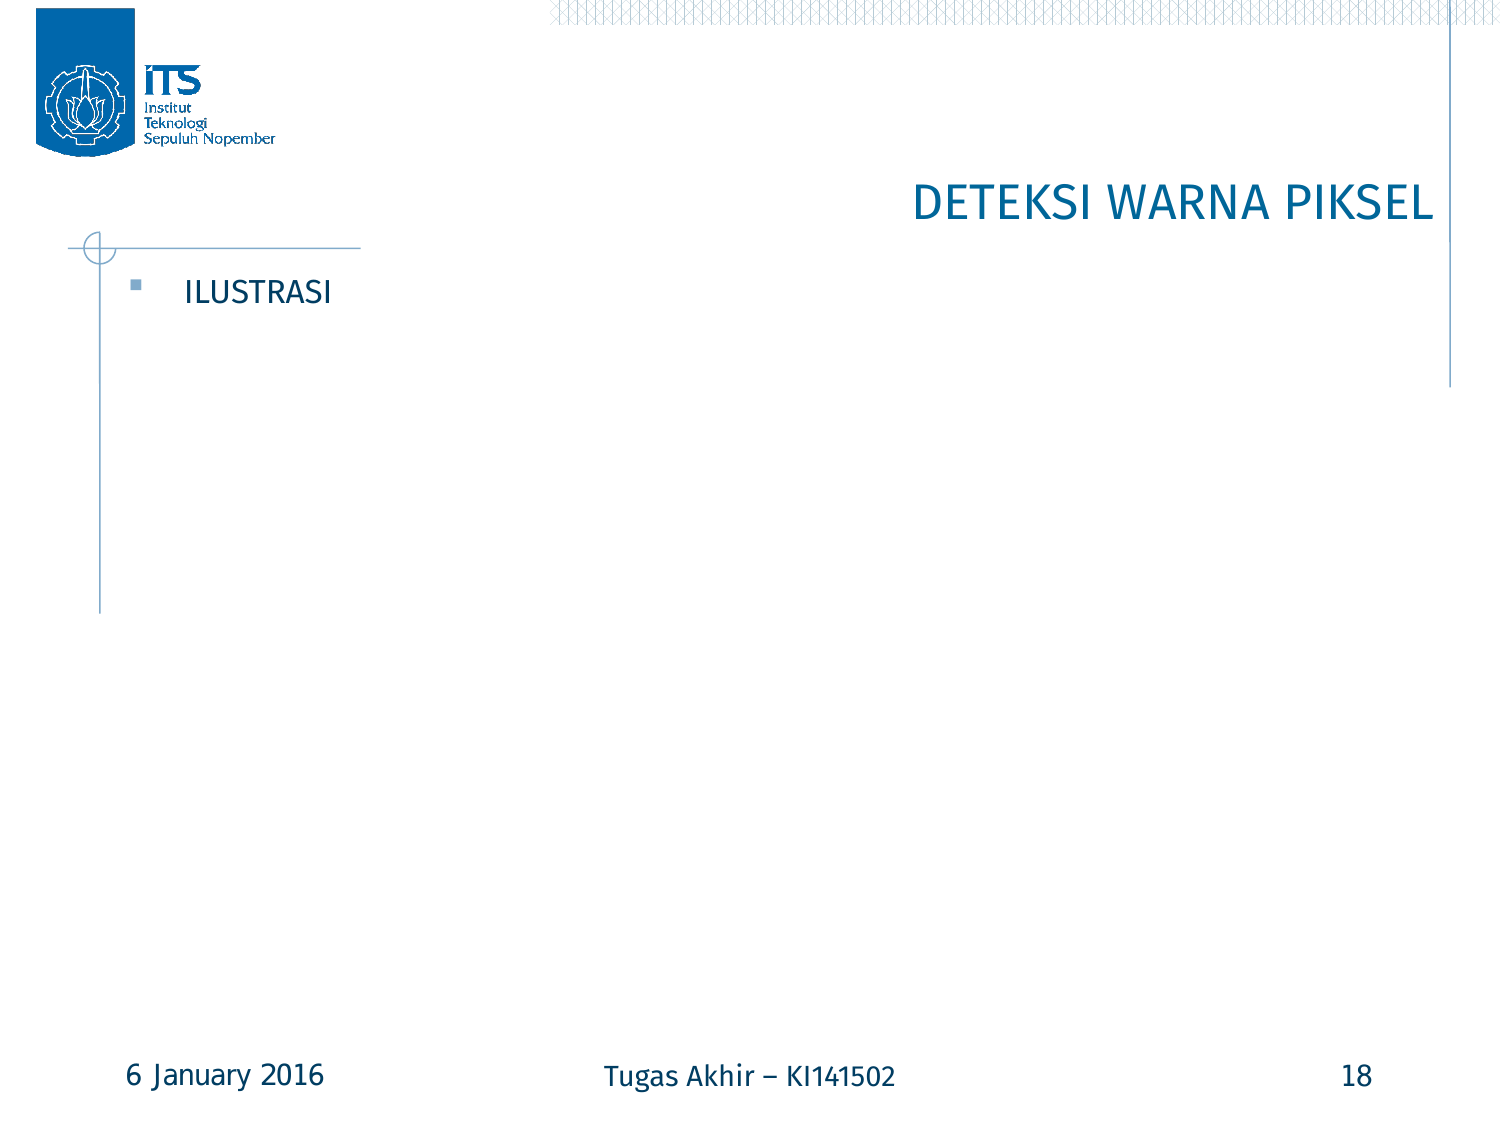

# DETEKSI WARNA PIKSEL
ILUSTRASI
6 January 2016
Tugas Akhir – KI141502
18